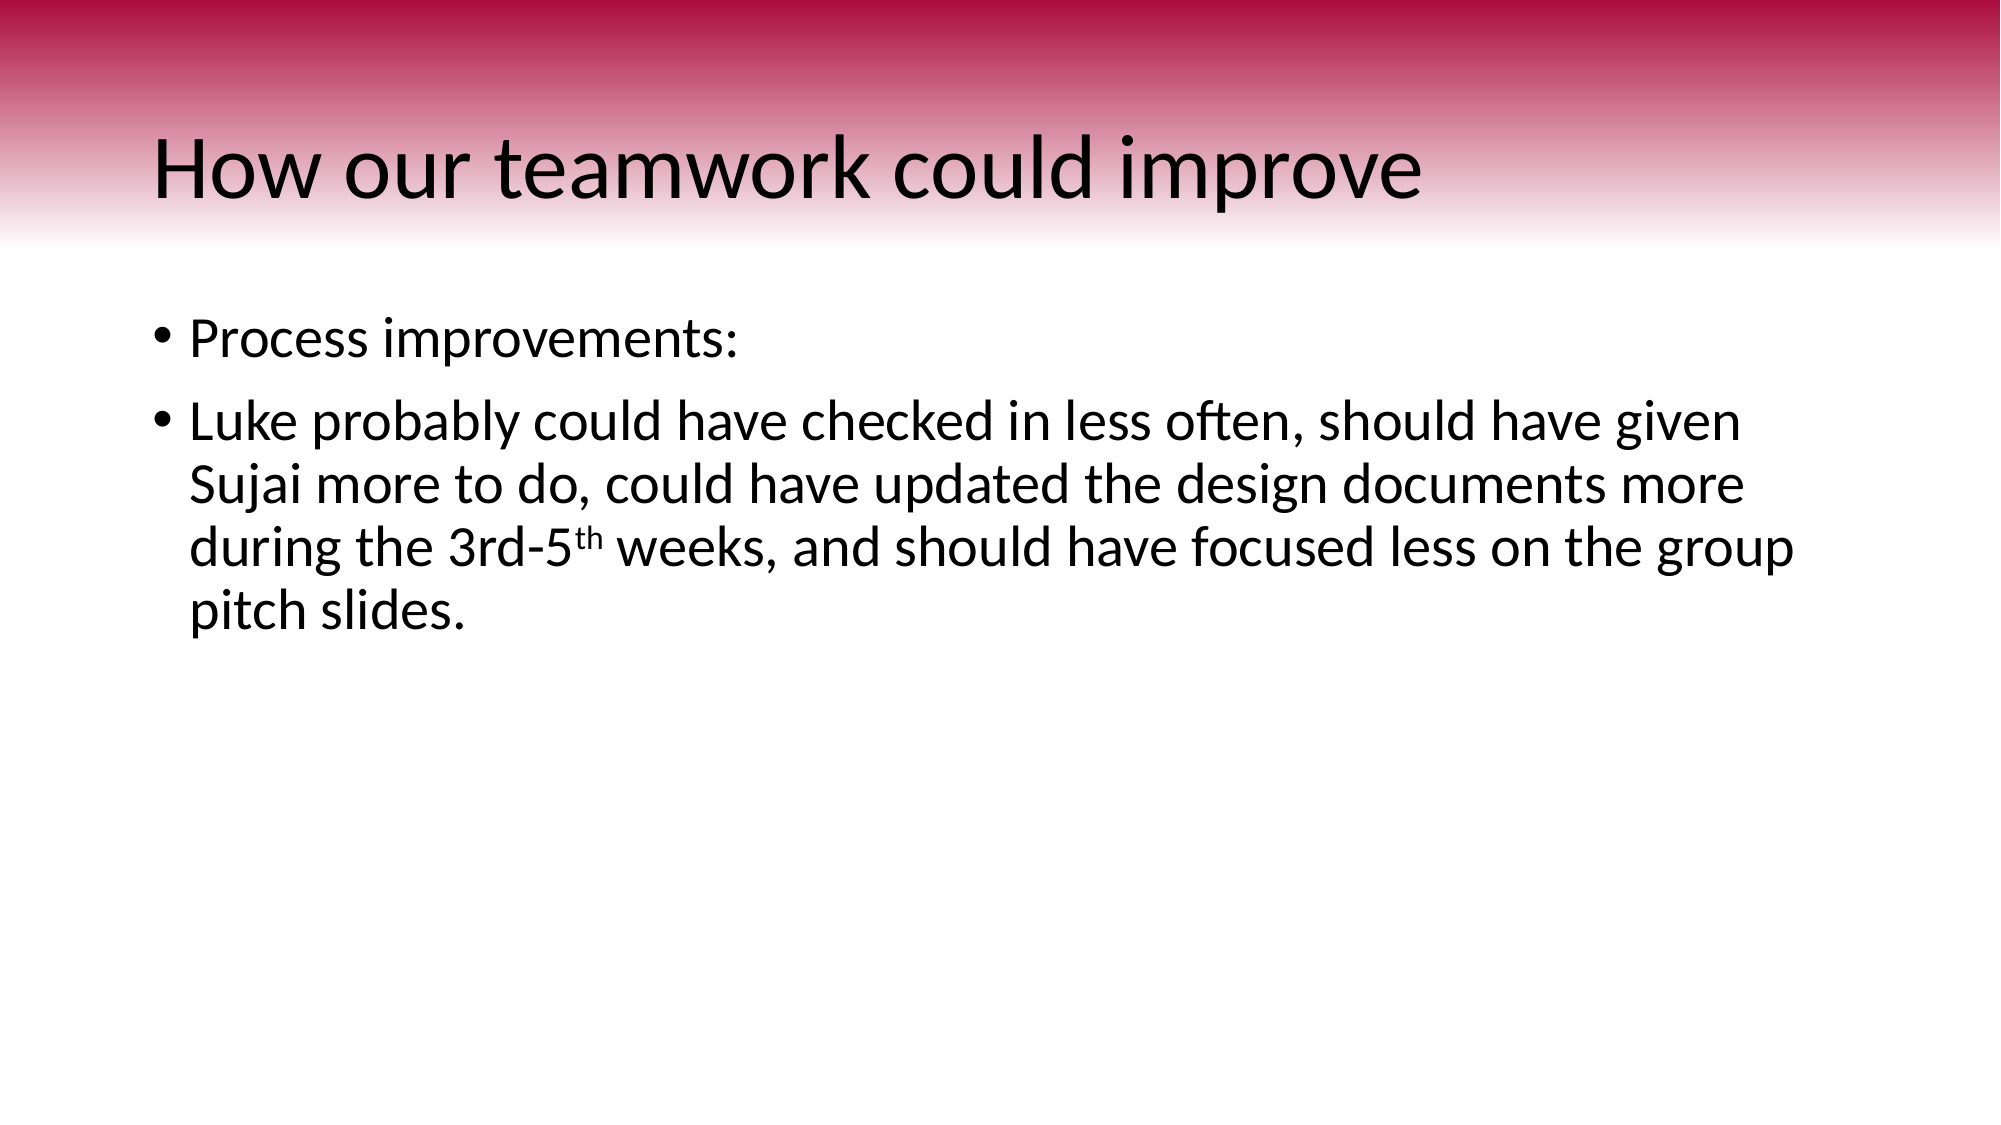

# How our teamwork could improve
Process improvements:
Luke probably could have checked in less often, should have given Sujai more to do, could have updated the design documents more during the 3rd-5th weeks, and should have focused less on the group pitch slides.